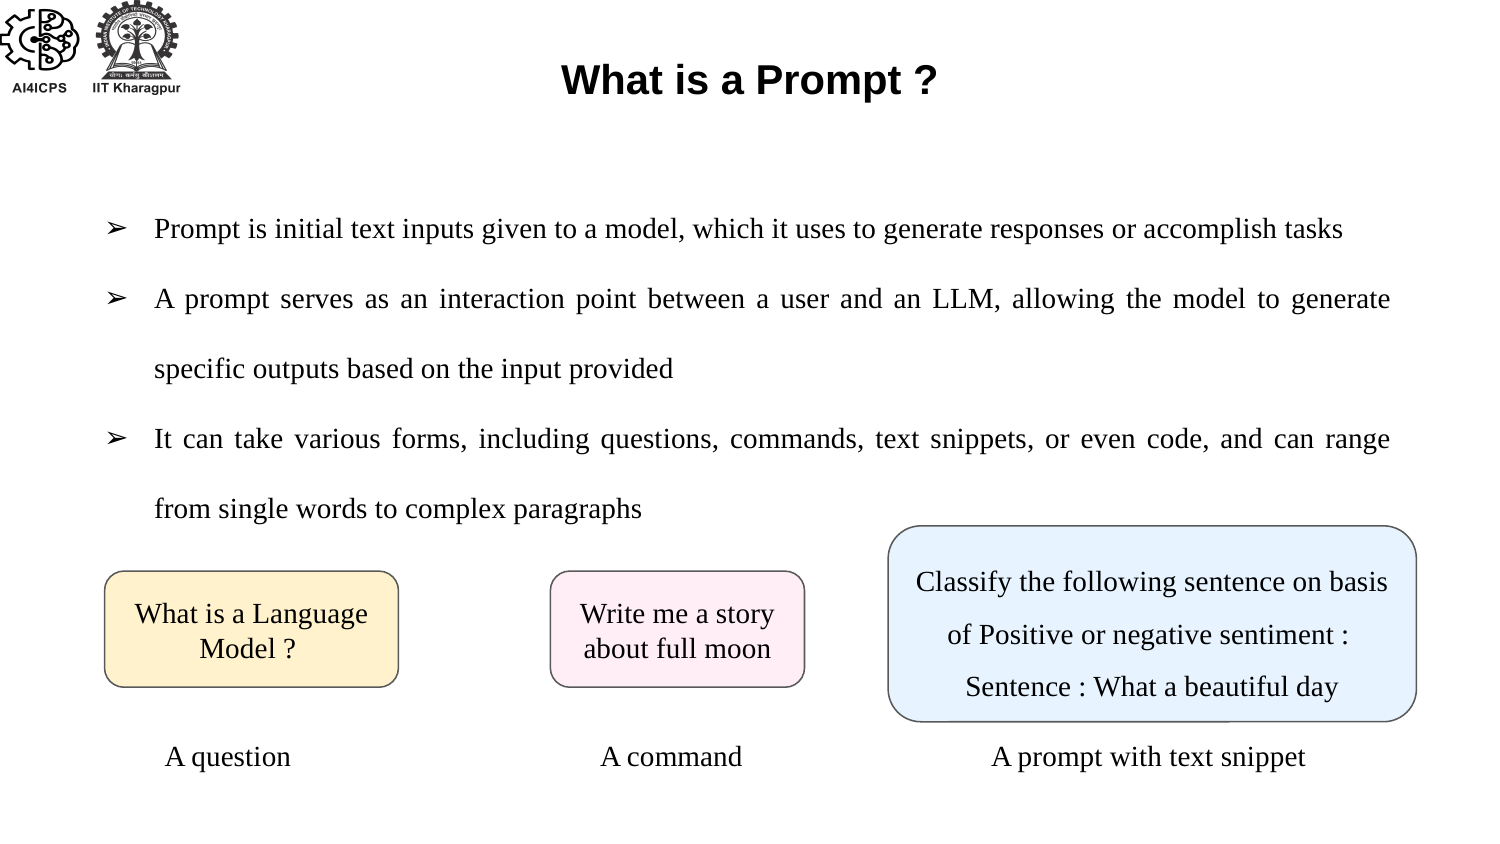

What is a Prompt ?
Prompt is initial text inputs given to a model, which it uses to generate responses or accomplish tasks
A prompt serves as an interaction point between a user and an LLM, allowing the model to generate specific outputs based on the input provided
It can take various forms, including questions, commands, text snippets, or even code, and can range from single words to complex paragraphs
Classify the following sentence on basis of Positive or negative sentiment :
Sentence : What a beautiful day
What is a Language Model ?
Write me a story about full moon
A question
A command
A prompt with text snippet